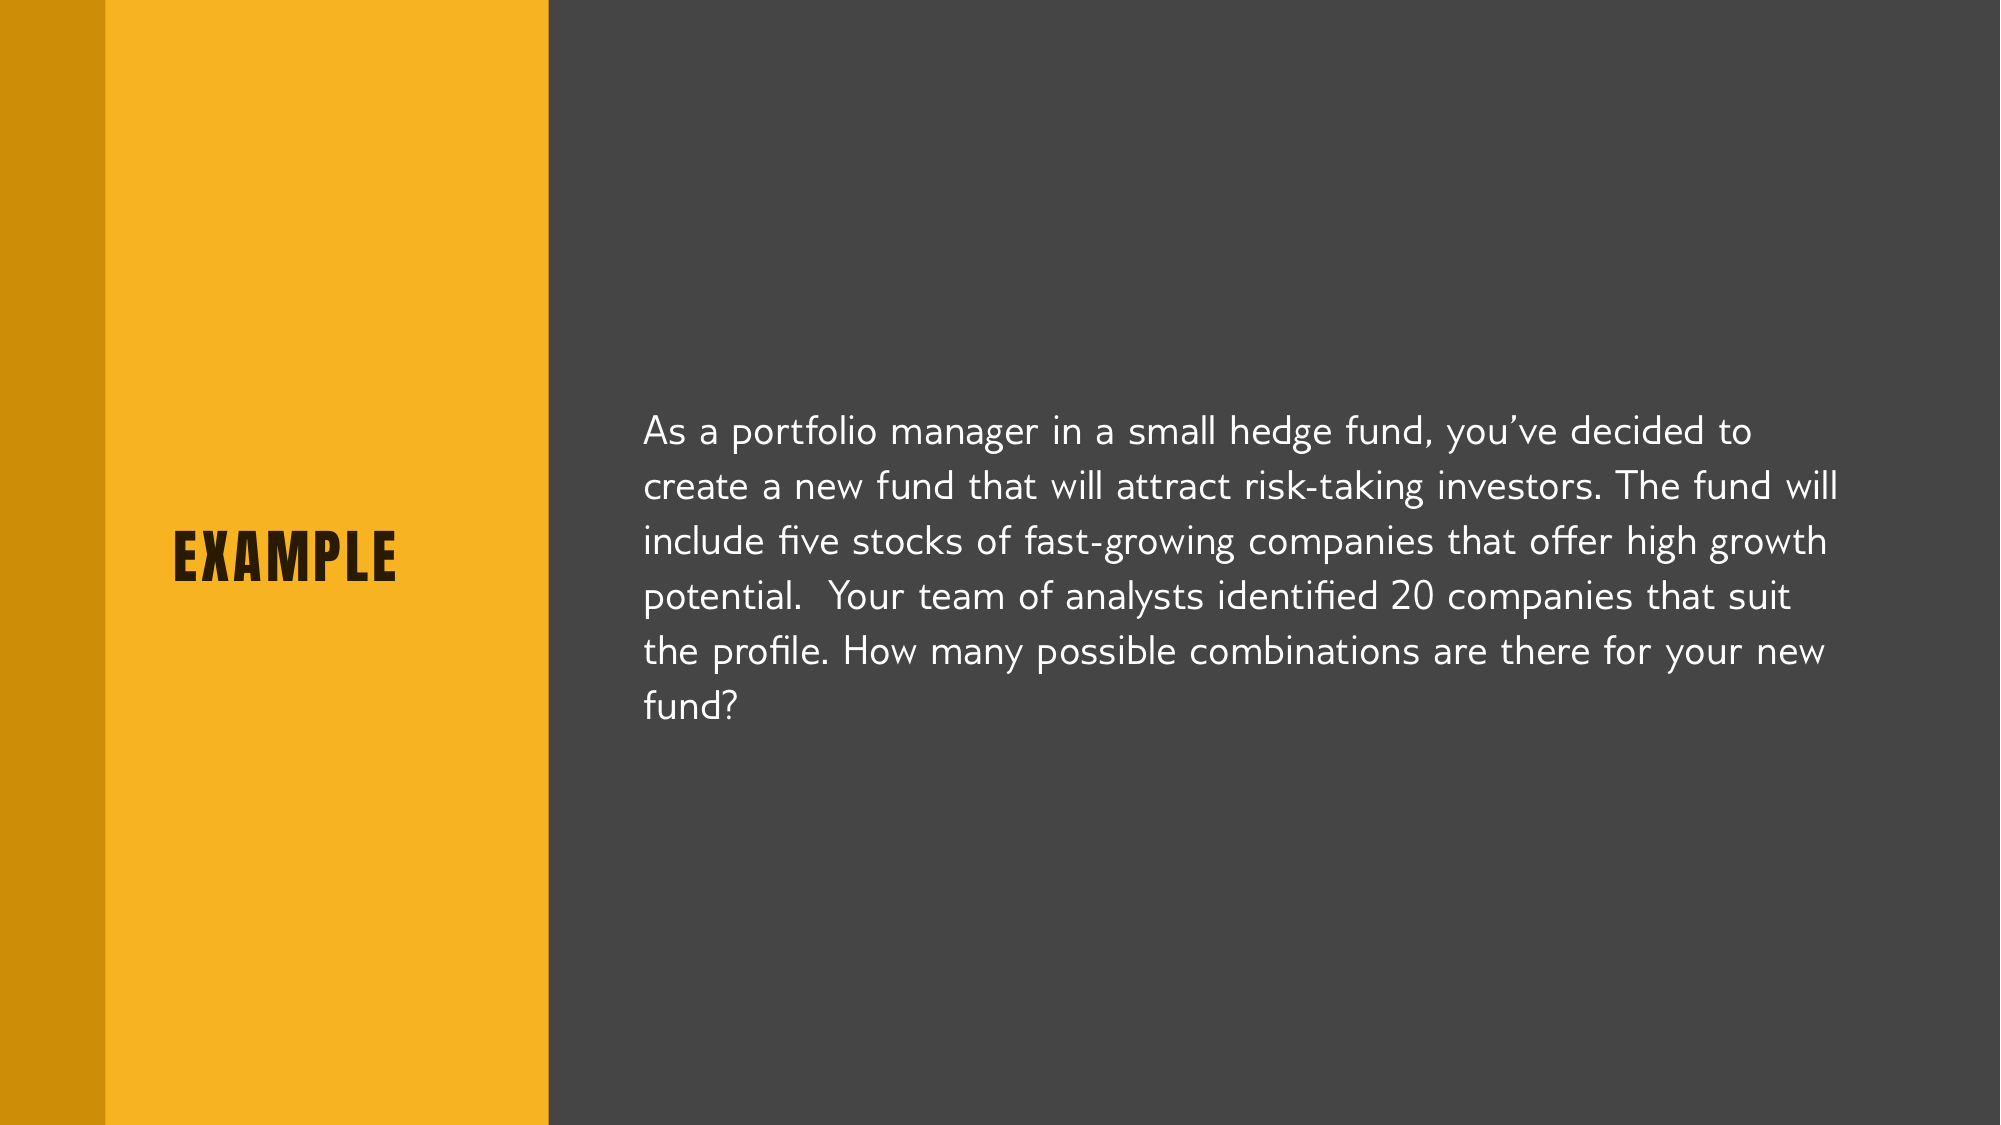

# Example
As a portfolio manager in a small hedge fund, you’ve decided to create a new fund that will attract risk-taking investors. The fund will include five stocks of fast-growing companies that offer high growth potential.  Your team of analysts identified 20 companies that suit the profile. How many possible combinations are there for your new fund?